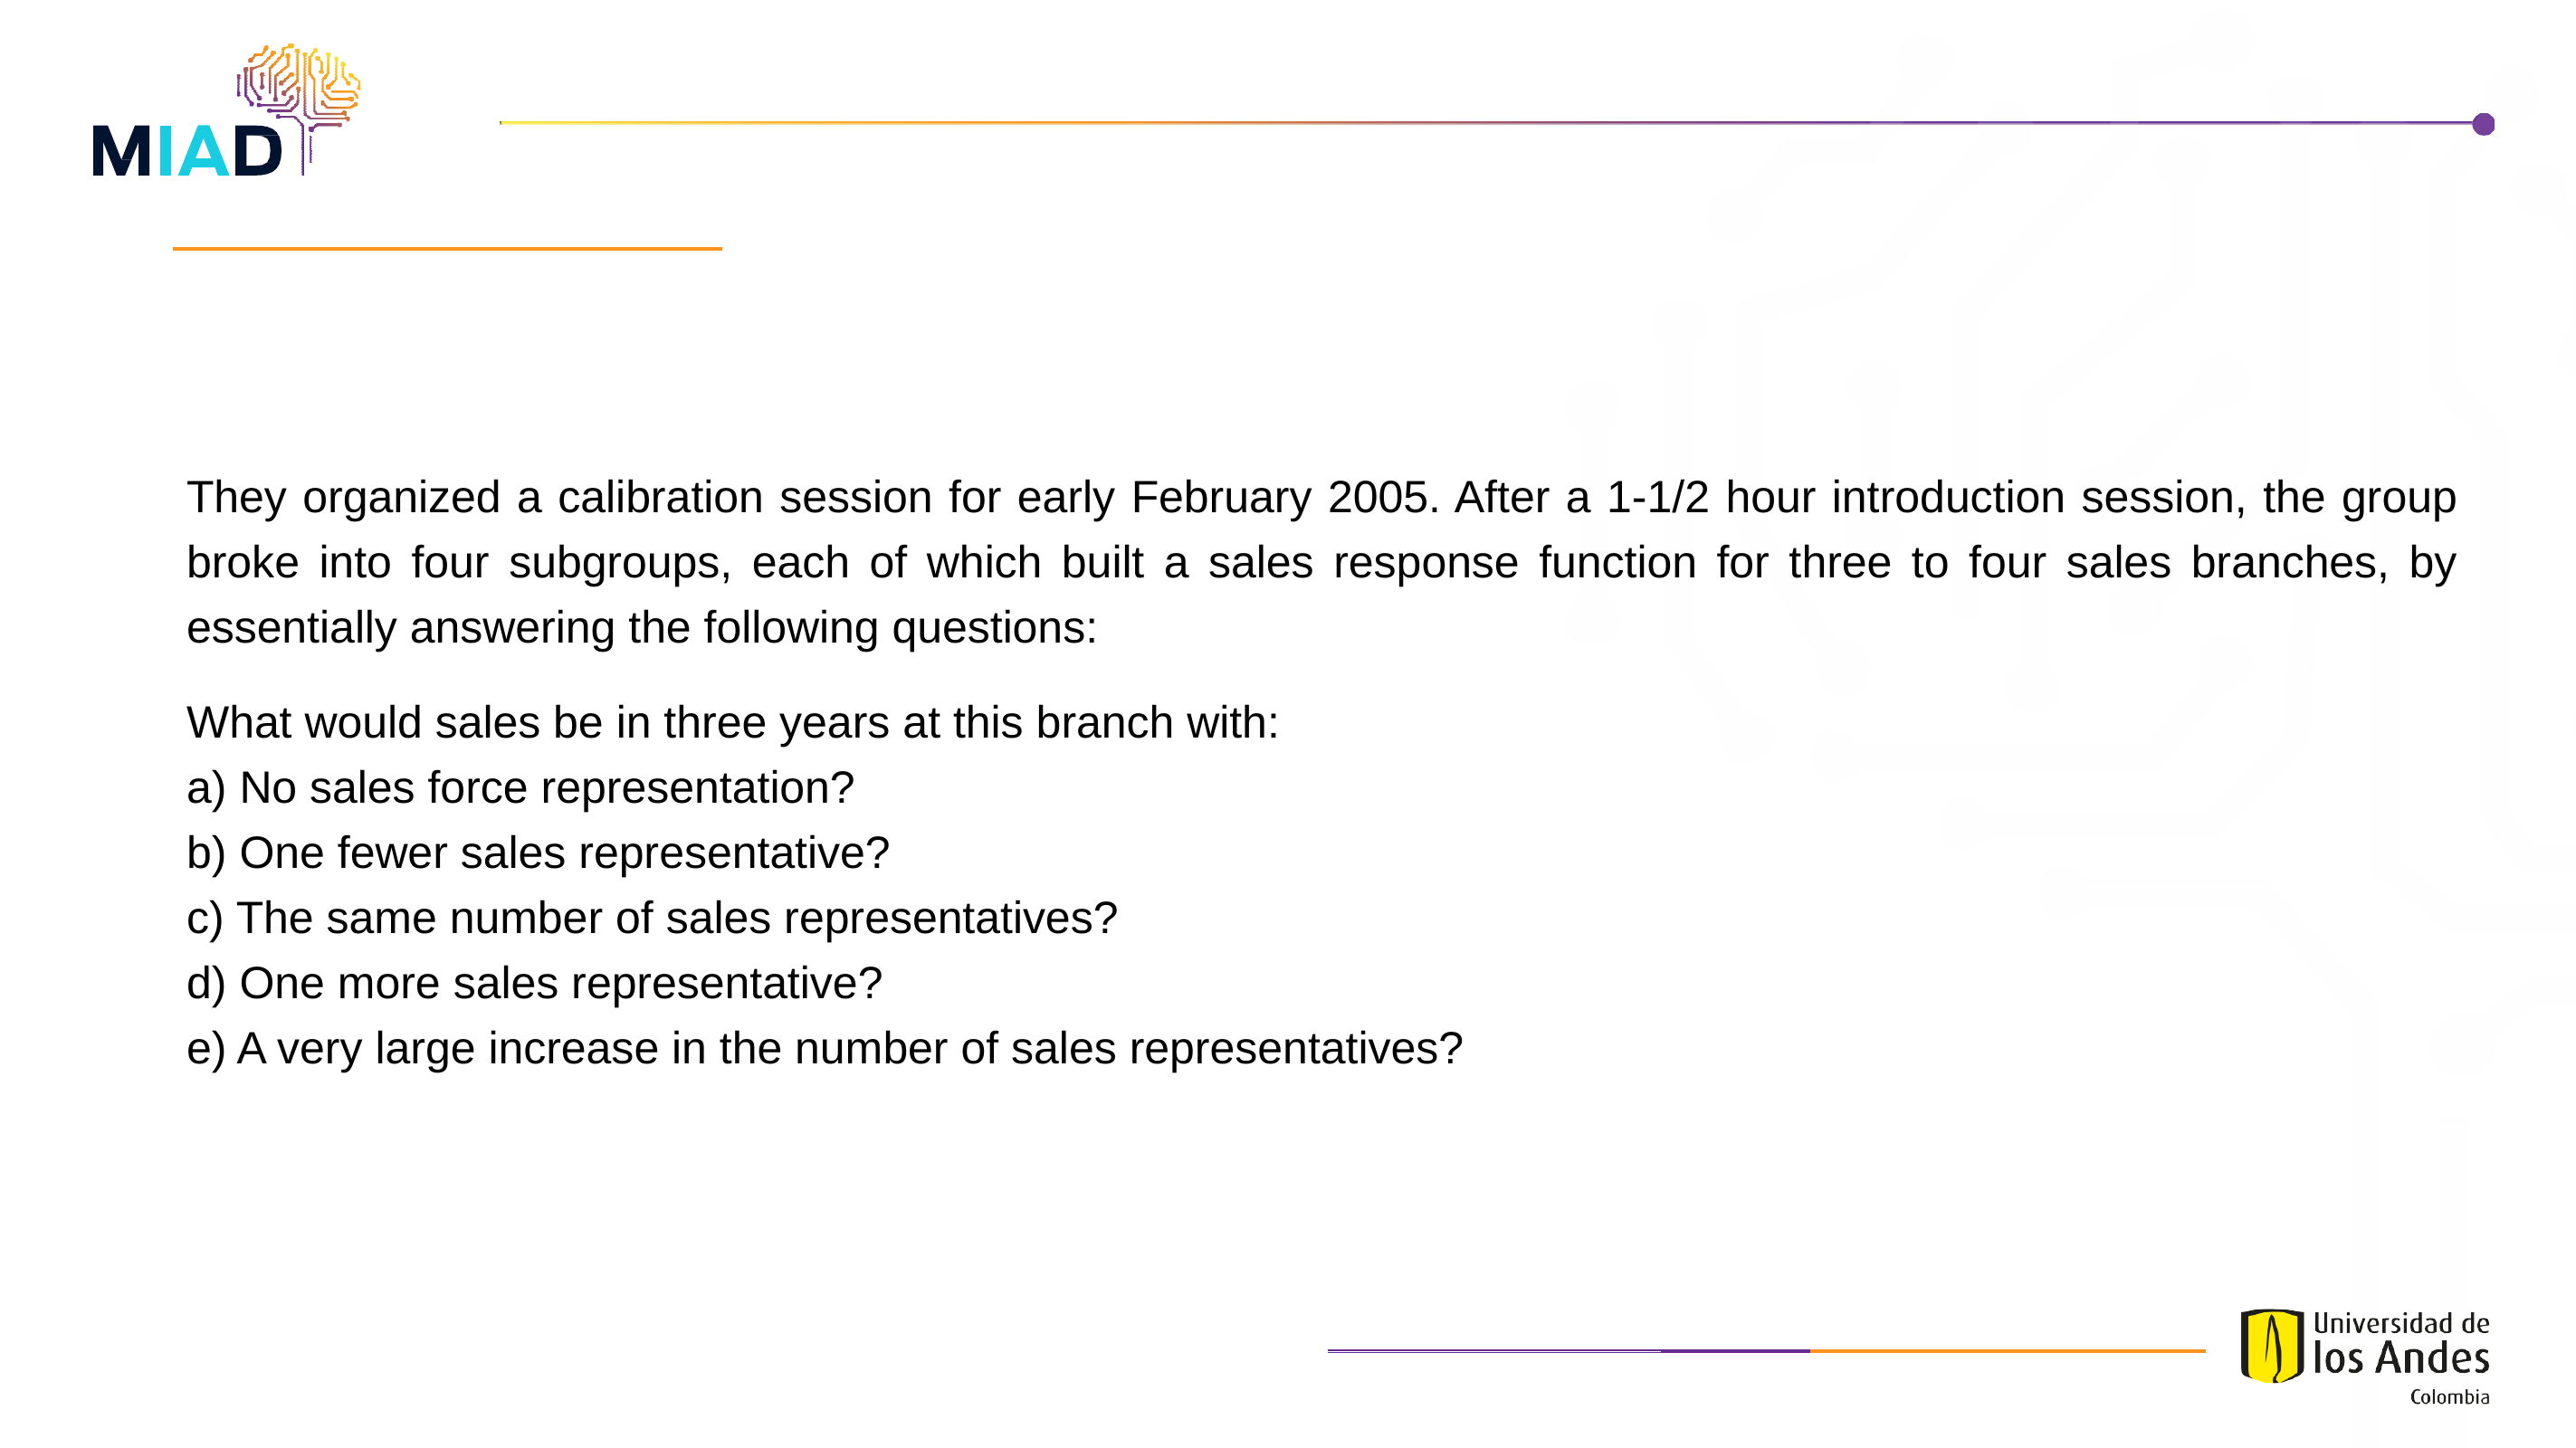

They organized a calibration session for early February 2005. After a 1-1/2 hour introduction session, the group broke into four subgroups, each of which built a sales response function for three to four sales branches, by essentially answering the following questions:
What would sales be in three years at this branch with:
a) No sales force representation?
b) One fewer sales representative?
c) The same number of sales representatives?
d) One more sales representative?
e) A very large increase in the number of sales representatives?